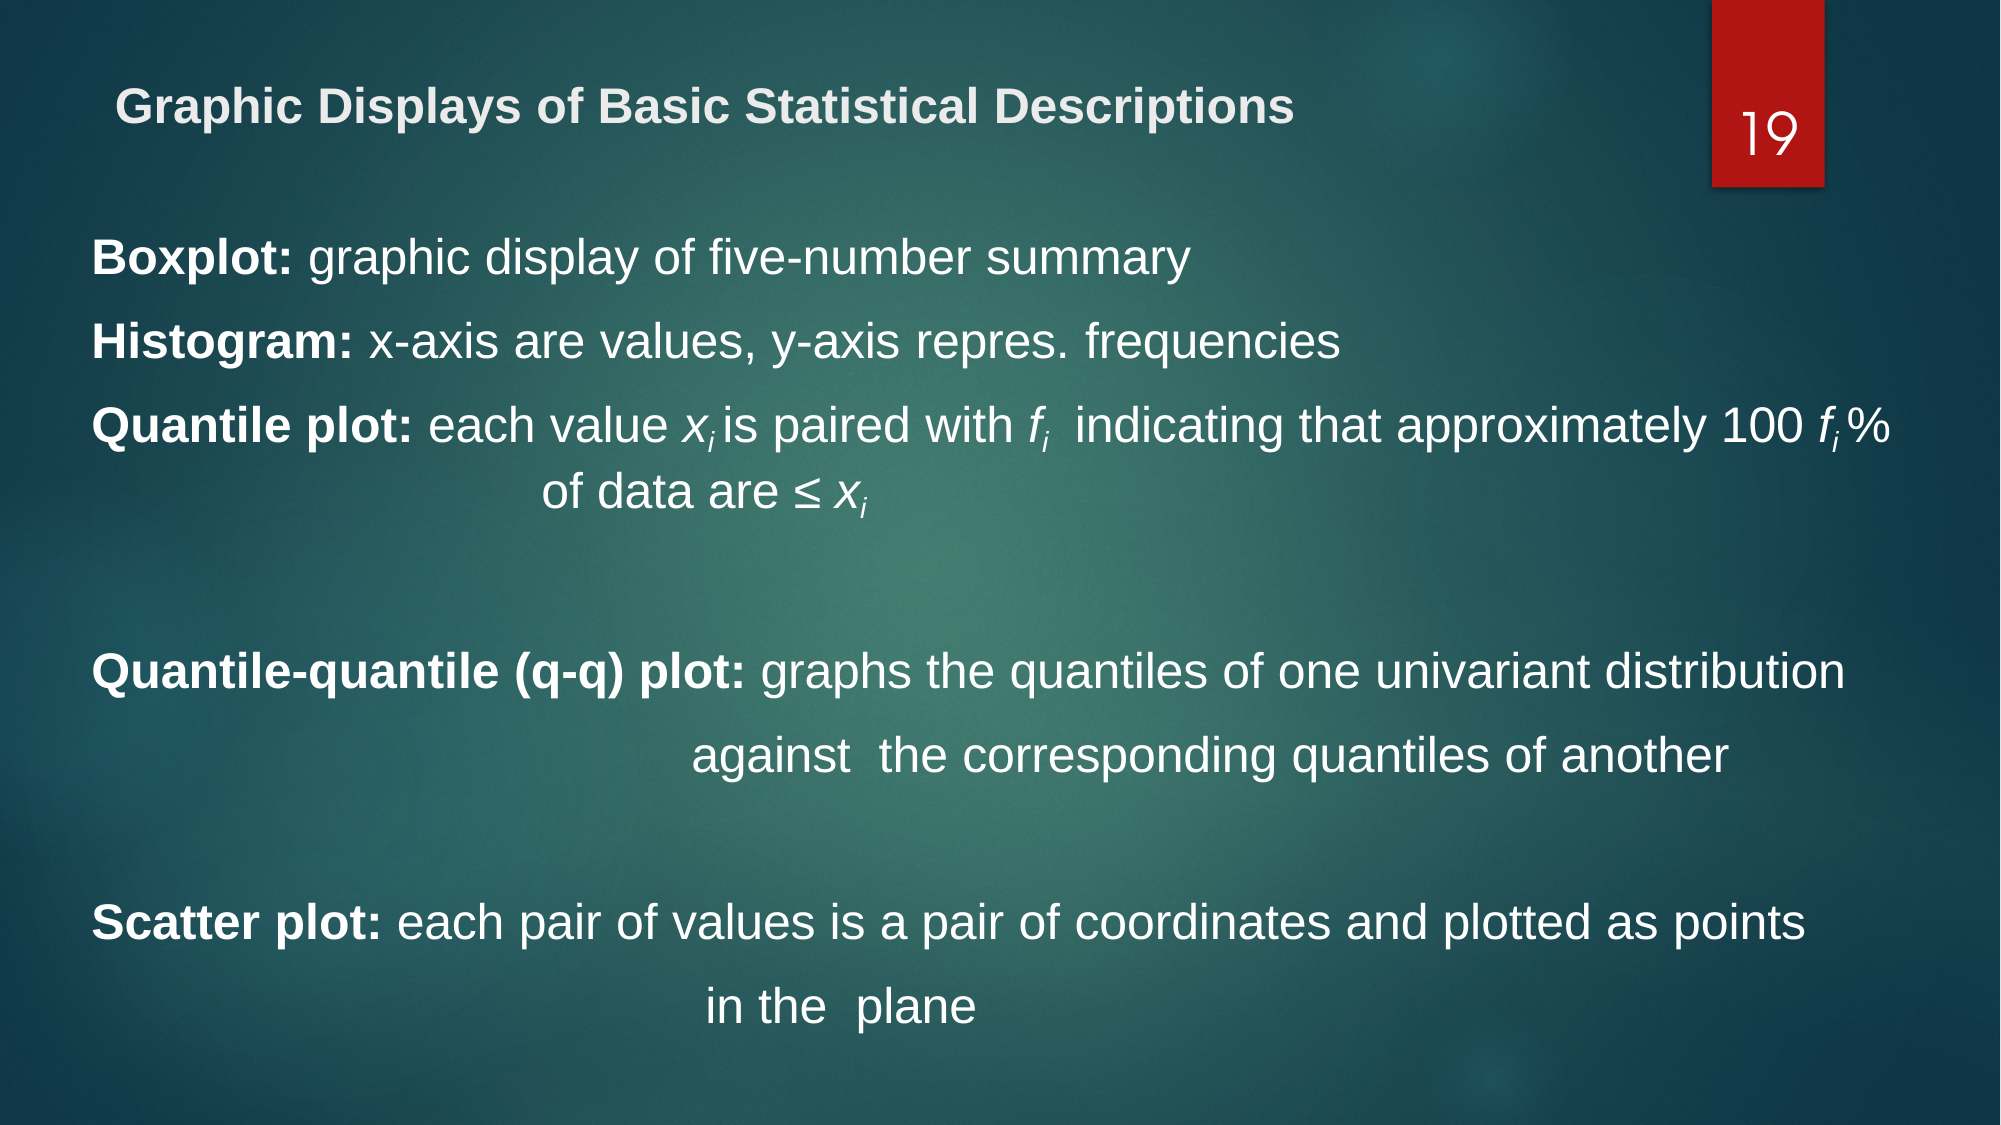

19
# Graphic Displays of Basic Statistical Descriptions
Boxplot: graphic display of five-number summary
Histogram: x-axis are values, y-axis repres. frequencies
Quantile plot: each value xi is paired with fi indicating that approximately 100 fi % 	 	of data are ≤ xi

Quantile-quantile (q-q) plot: graphs the quantiles of one univariant distribution 				against  the corresponding quantiles of another

Scatter plot: each pair of values is a pair of coordinates and plotted as points			 in the  plane